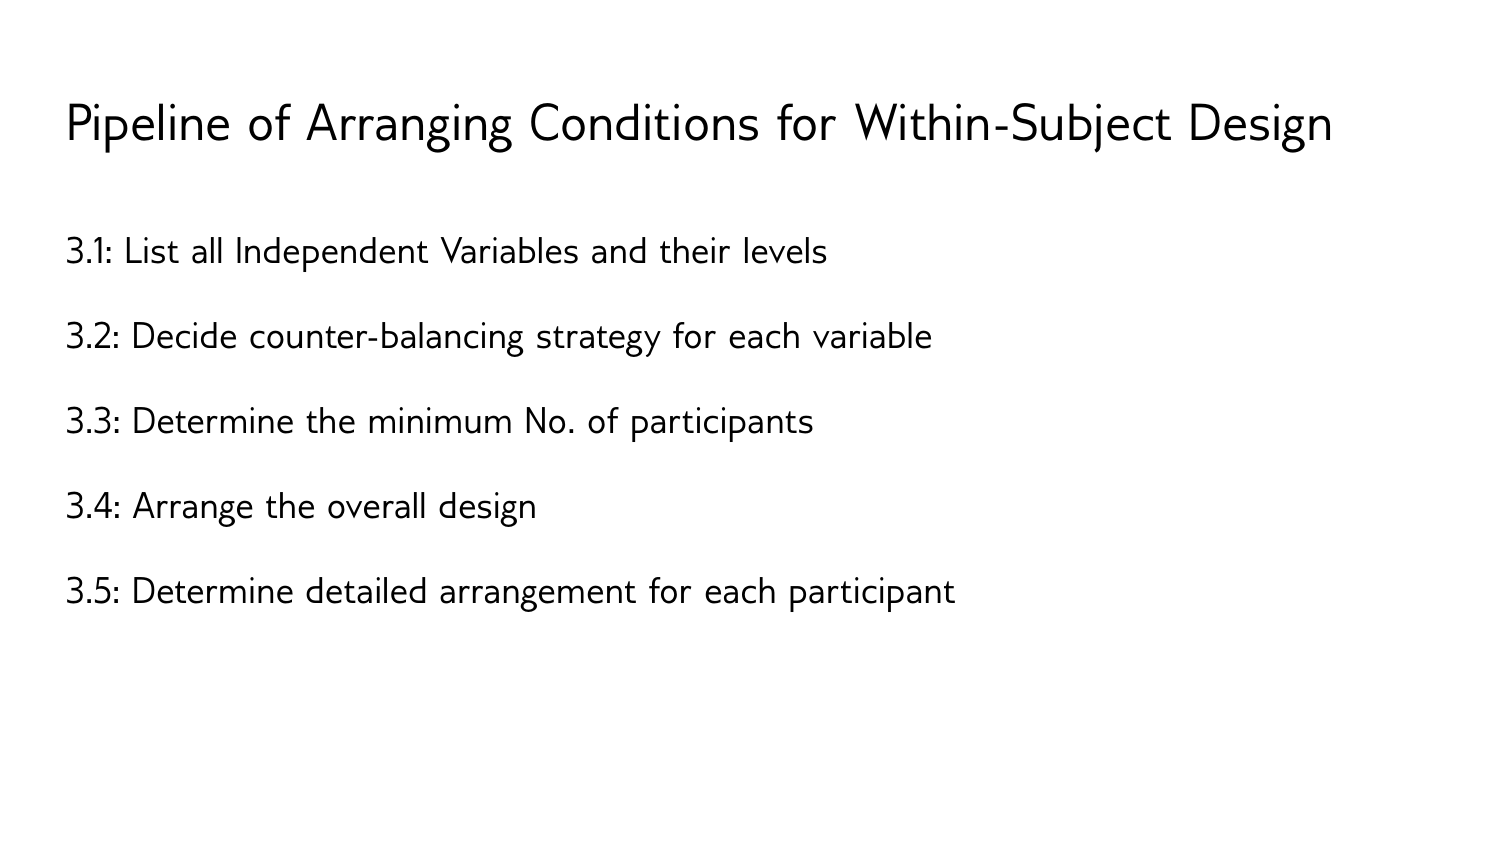

# Pipeline of Arranging Conditions for Within-Subject Design
3.1: List all Independent Variables and their levels
3.2: Decide counter-balancing strategy for each variable
3.3: Determine the minimum No. of participants
3.4: Arrange the overall design
3.5: Determine detailed arrangement for each participant